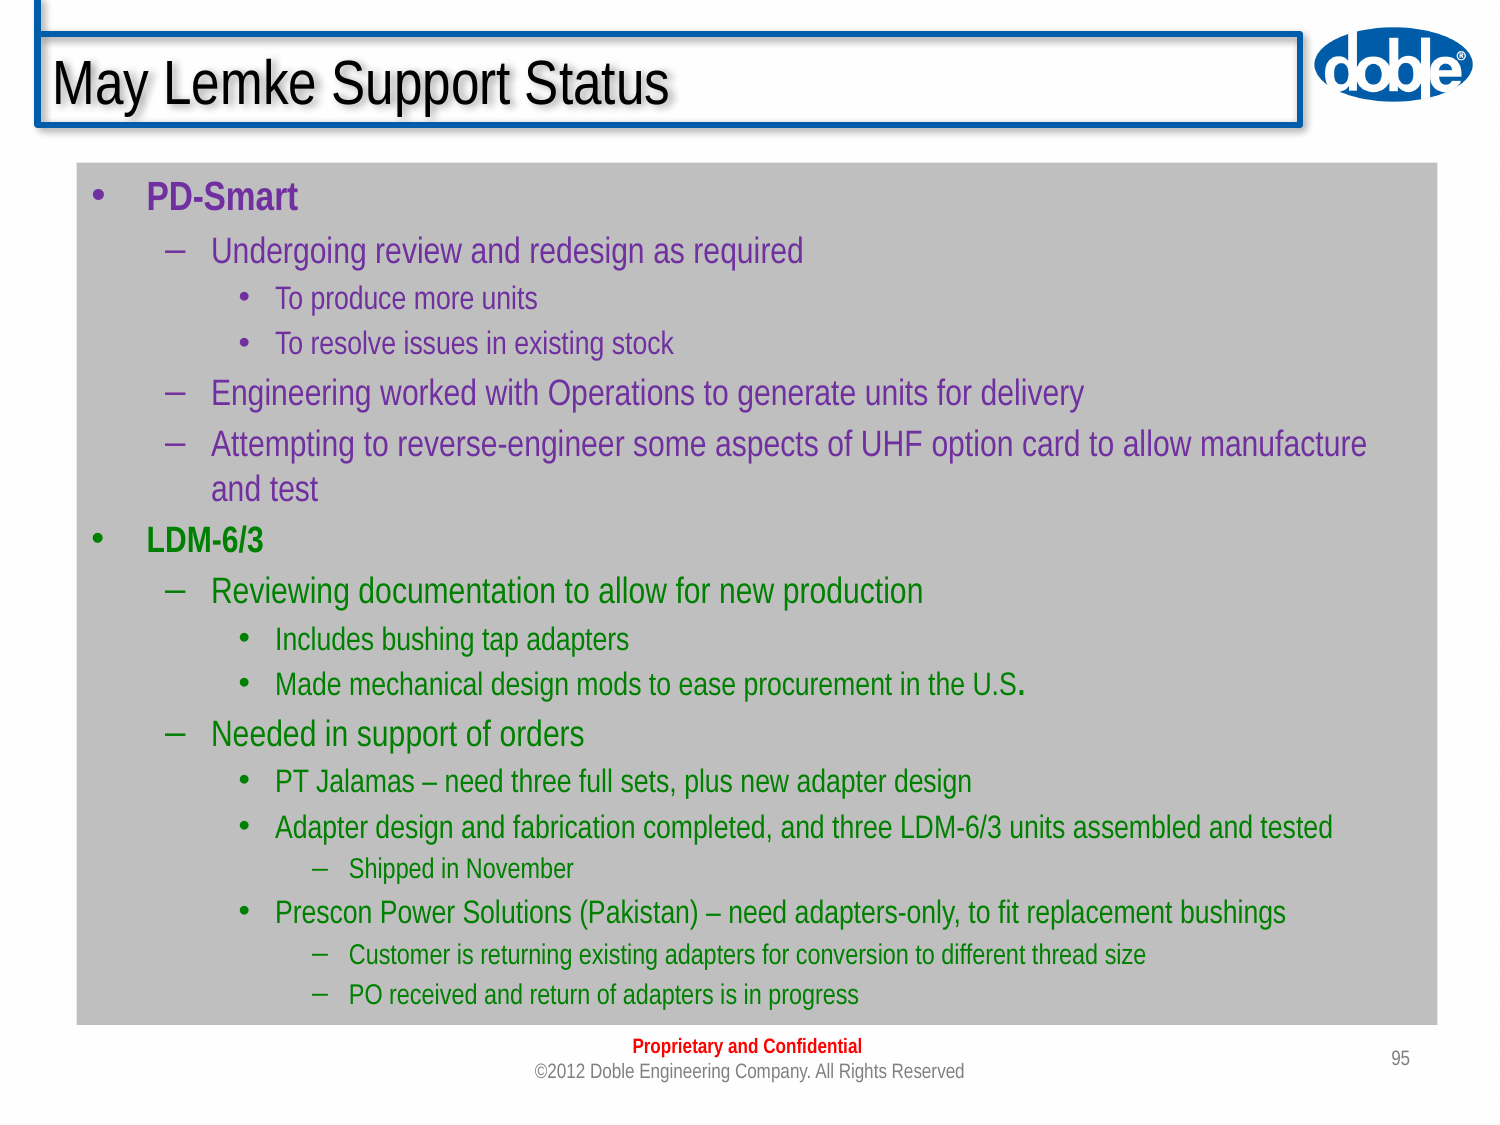

# May Lemke Support Status
PD-Smart
Undergoing review and redesign as required
To produce more units
To resolve issues in existing stock
Engineering worked with Operations to generate units for delivery
Attempting to reverse-engineer some aspects of UHF option card to allow manufacture and test
LDM-6/3
Reviewing documentation to allow for new production
Includes bushing tap adapters
Made mechanical design mods to ease procurement in the U.S.
Needed in support of orders
PT Jalamas – need three full sets, plus new adapter design
Adapter design and fabrication completed, and three LDM-6/3 units assembled and tested
Shipped in November
Prescon Power Solutions (Pakistan) – need adapters-only, to fit replacement bushings
Customer is returning existing adapters for conversion to different thread size
PO received and return of adapters is in progress